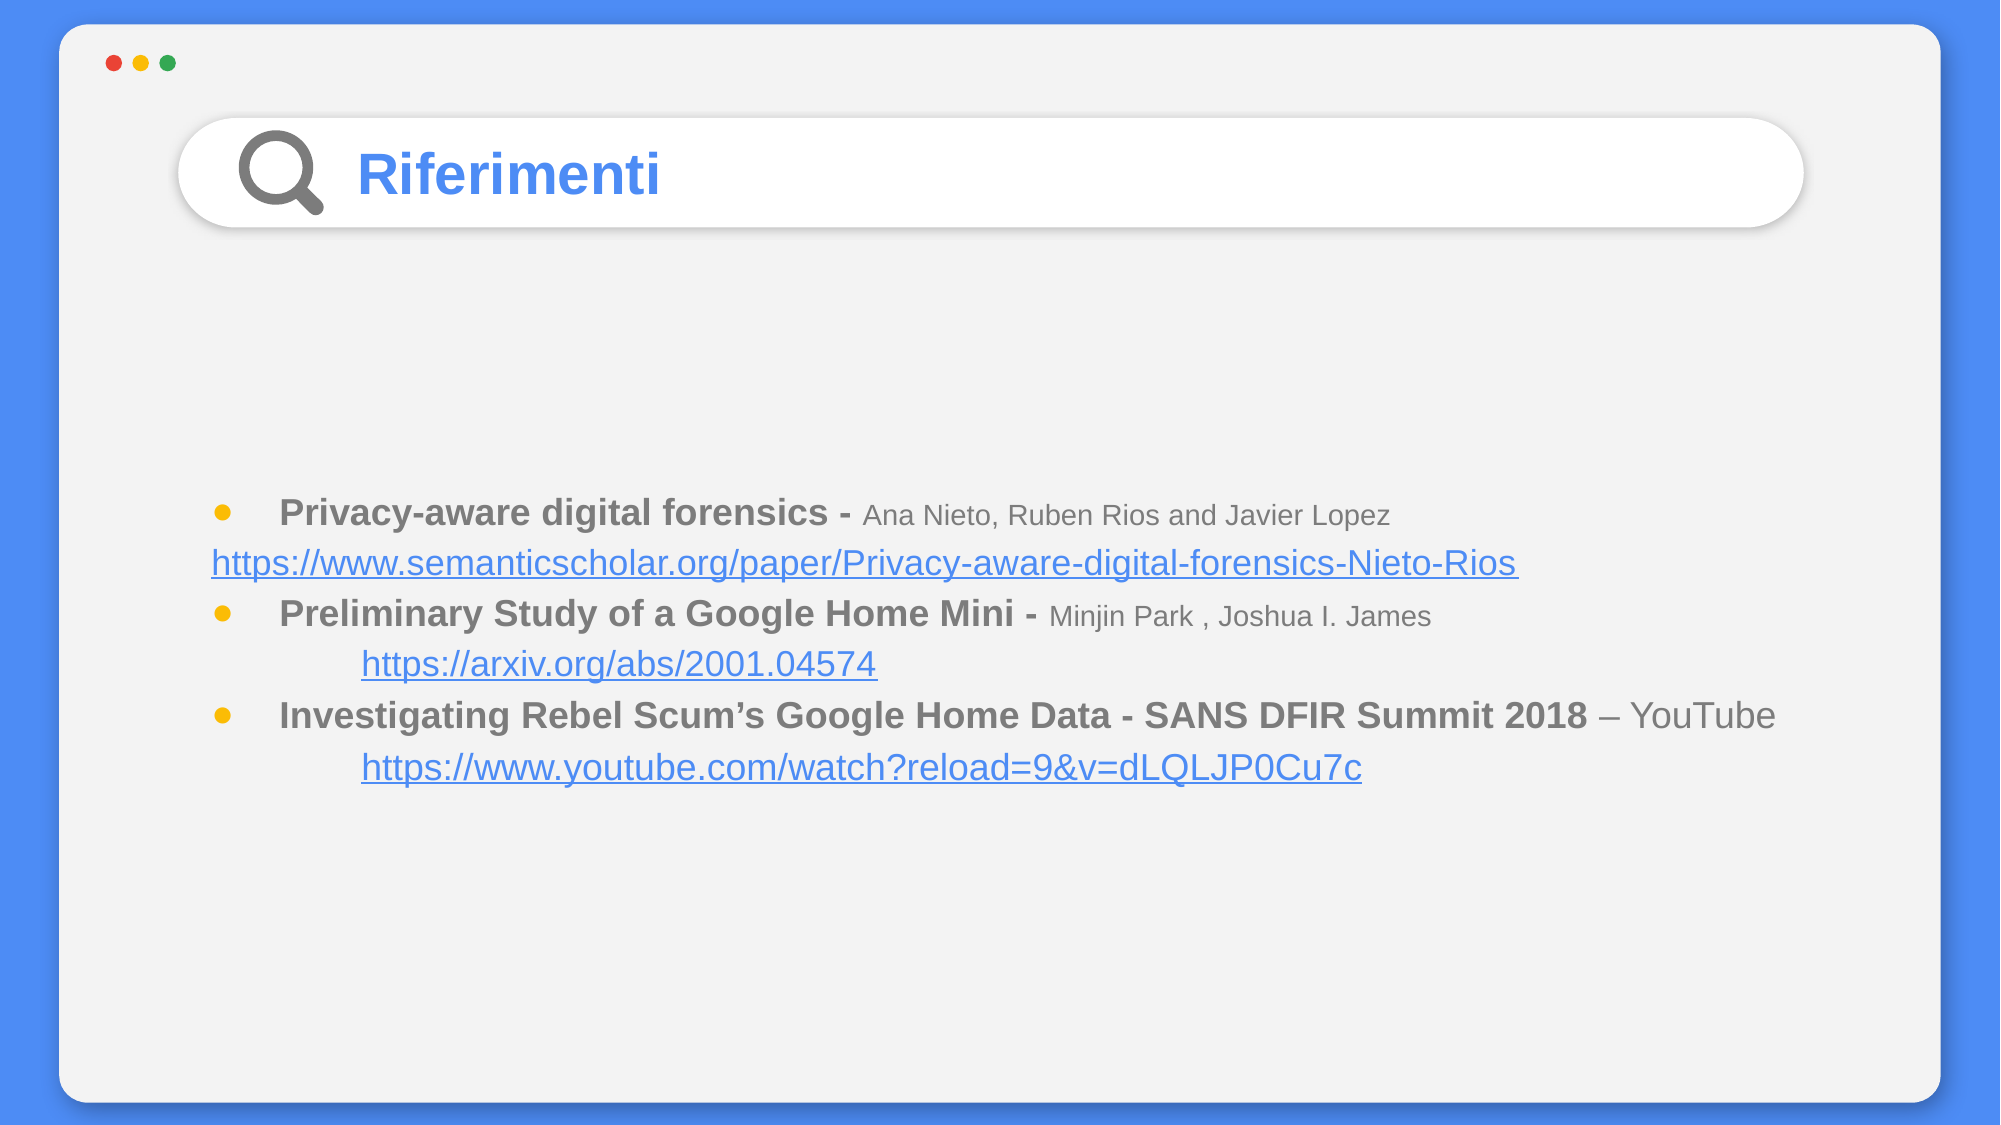

# Riferimenti

Privacy-aware digital forensics - Ana Nieto, Ruben Rios and Javier Lopez
	https://www.semanticscholar.org/paper/Privacy-aware-digital-forensics-Nieto-Rios
Preliminary Study of a Google Home Mini - Minjin Park , Joshua I. James
	https://arxiv.org/abs/2001.04574
Investigating Rebel Scum’s Google Home Data - SANS DFIR Summit 2018 – YouTube
	https://www.youtube.com/watch?reload=9&v=dLQLJP0Cu7c